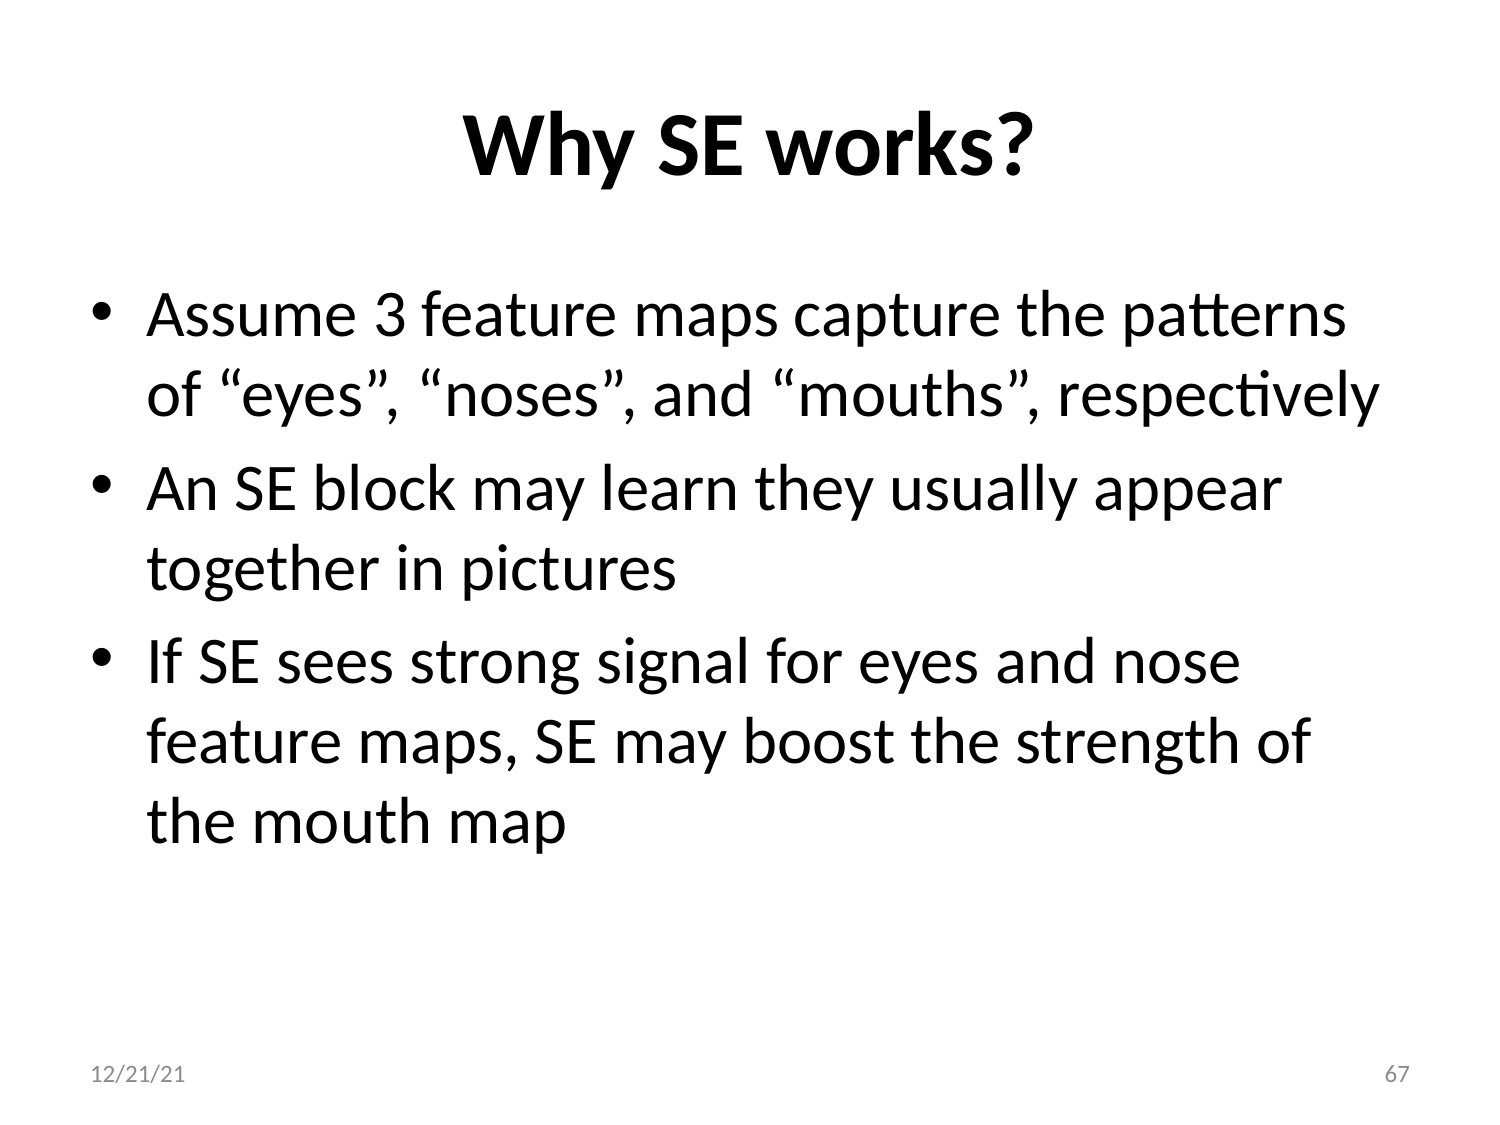

# Why SE works?
Assume 3 feature maps capture the patterns of “eyes”, “noses”, and “mouths”, respectively
An SE block may learn they usually appear together in pictures
If SE sees strong signal for eyes and nose feature maps, SE may boost the strength of the mouth map
12/21/21
67